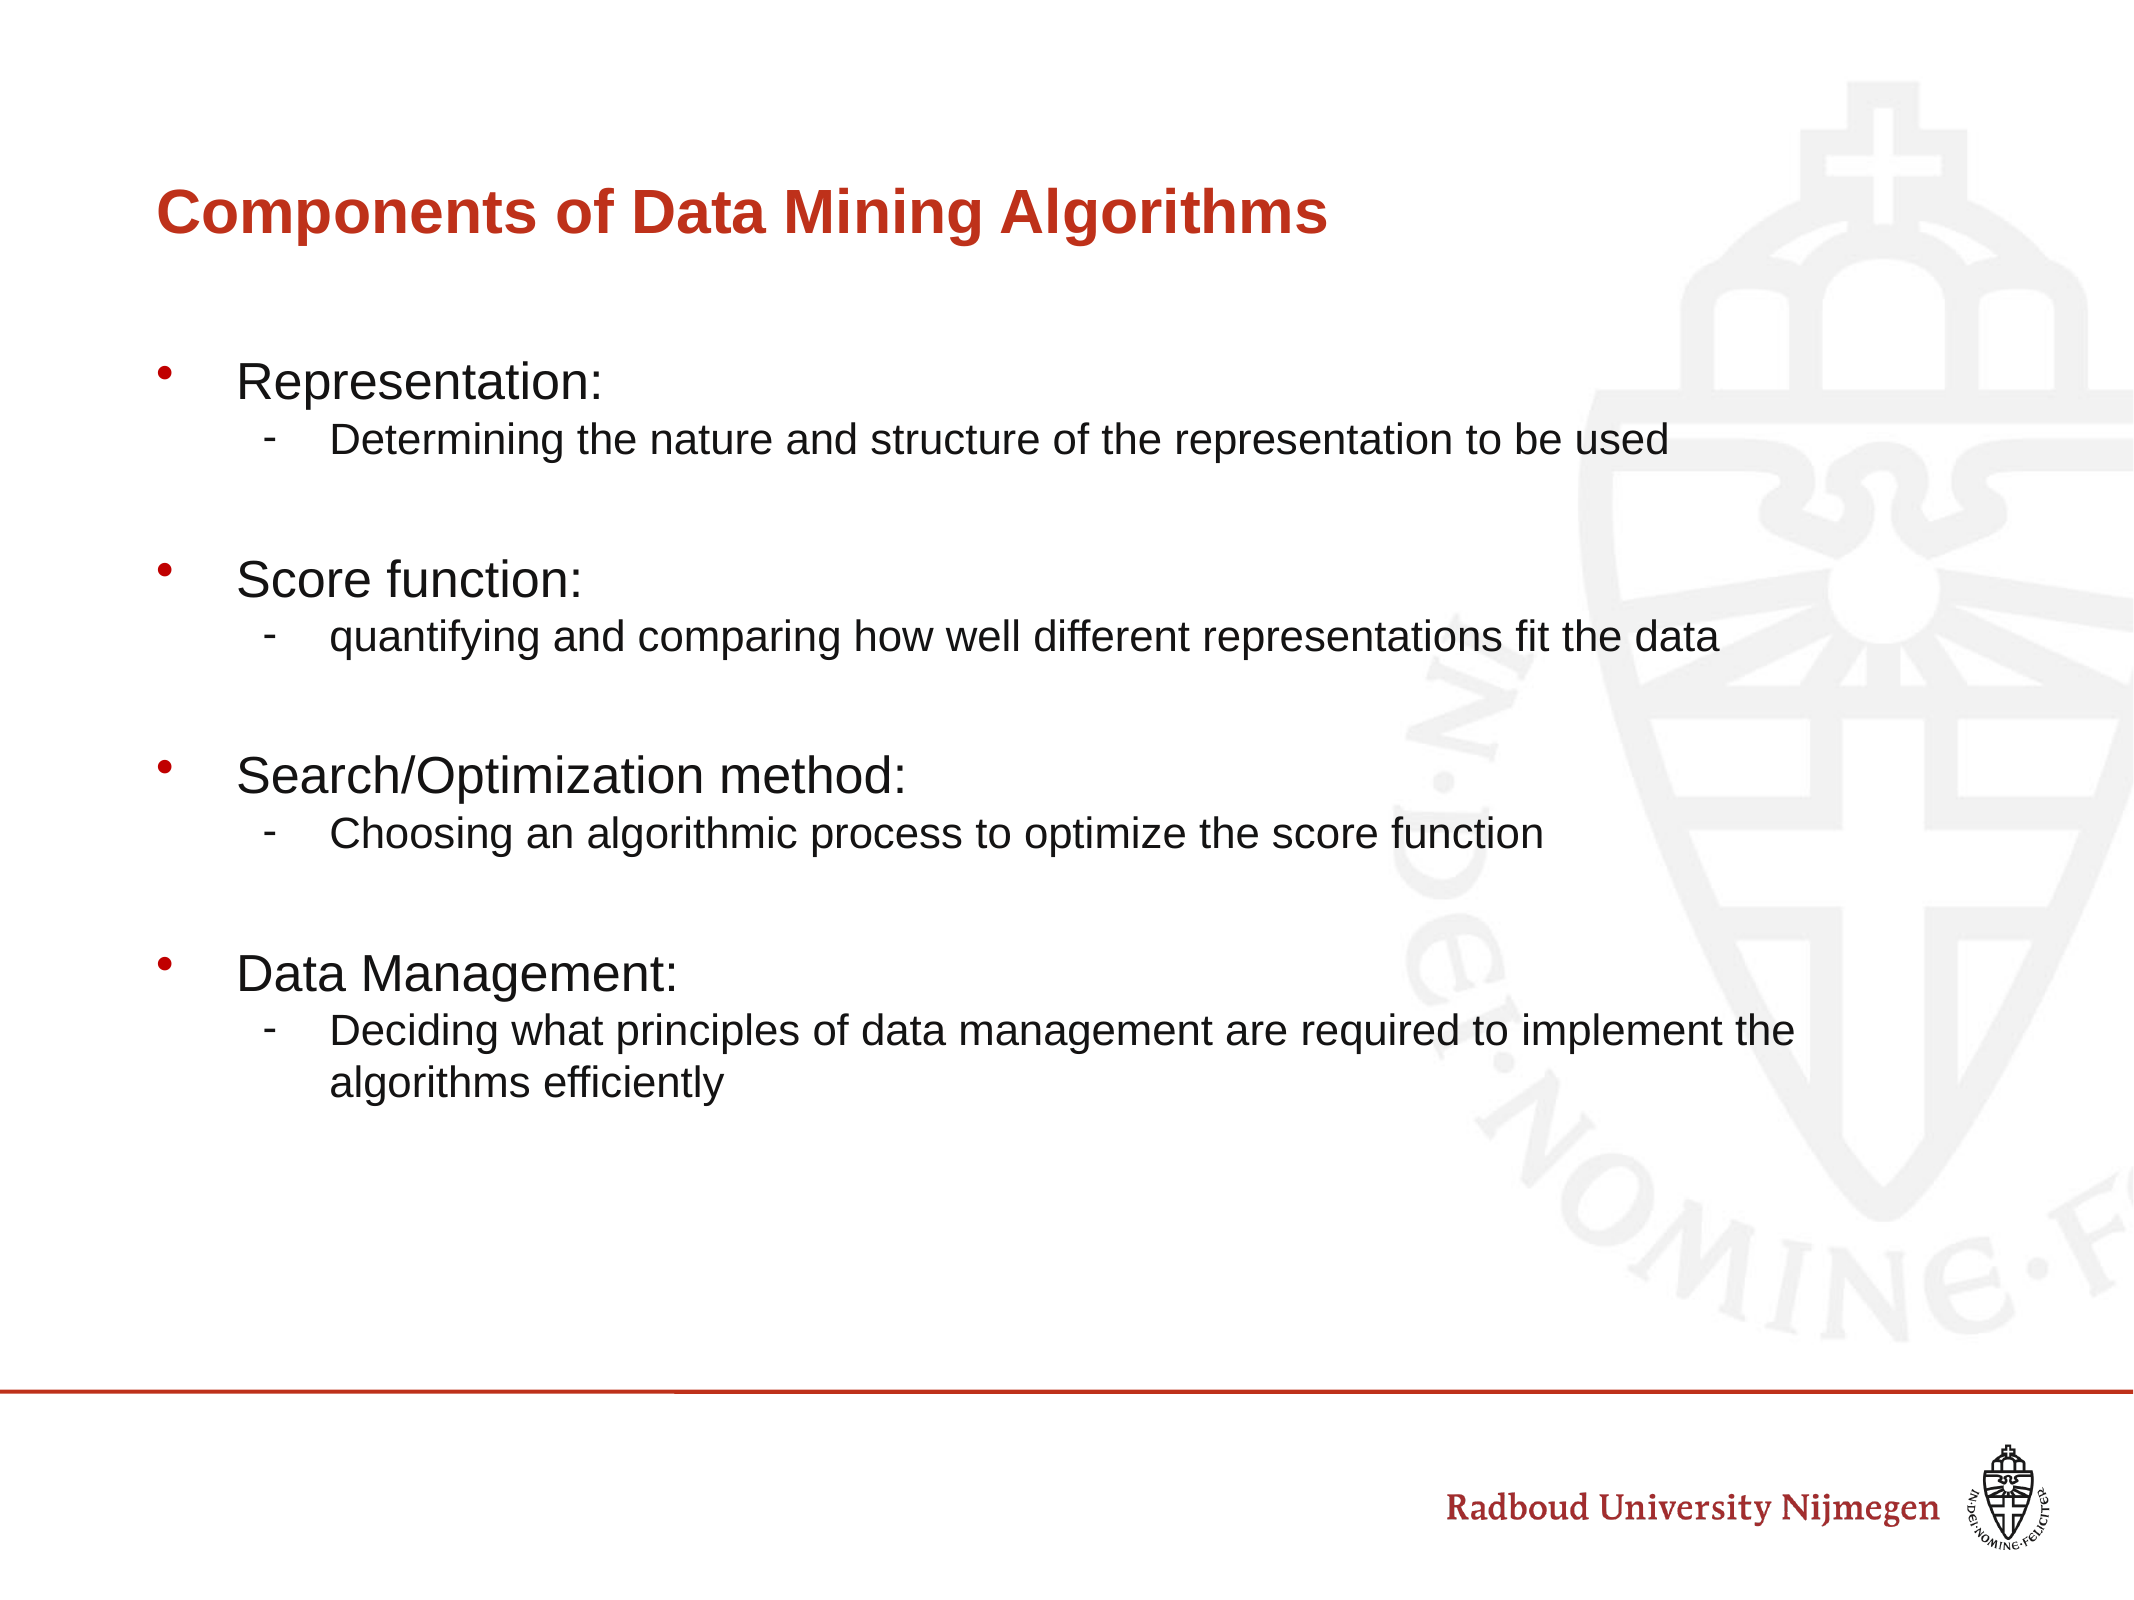

# Components of Data Mining Algorithms
Representation:
Determining the nature and structure of the representation to be used

Score function:
quantifying and comparing how well different representations fit the data

Search/Optimization method:
Choosing an algorithmic process to optimize the score function

Data Management:
Deciding what principles of data management are required to implement the algorithms efficiently